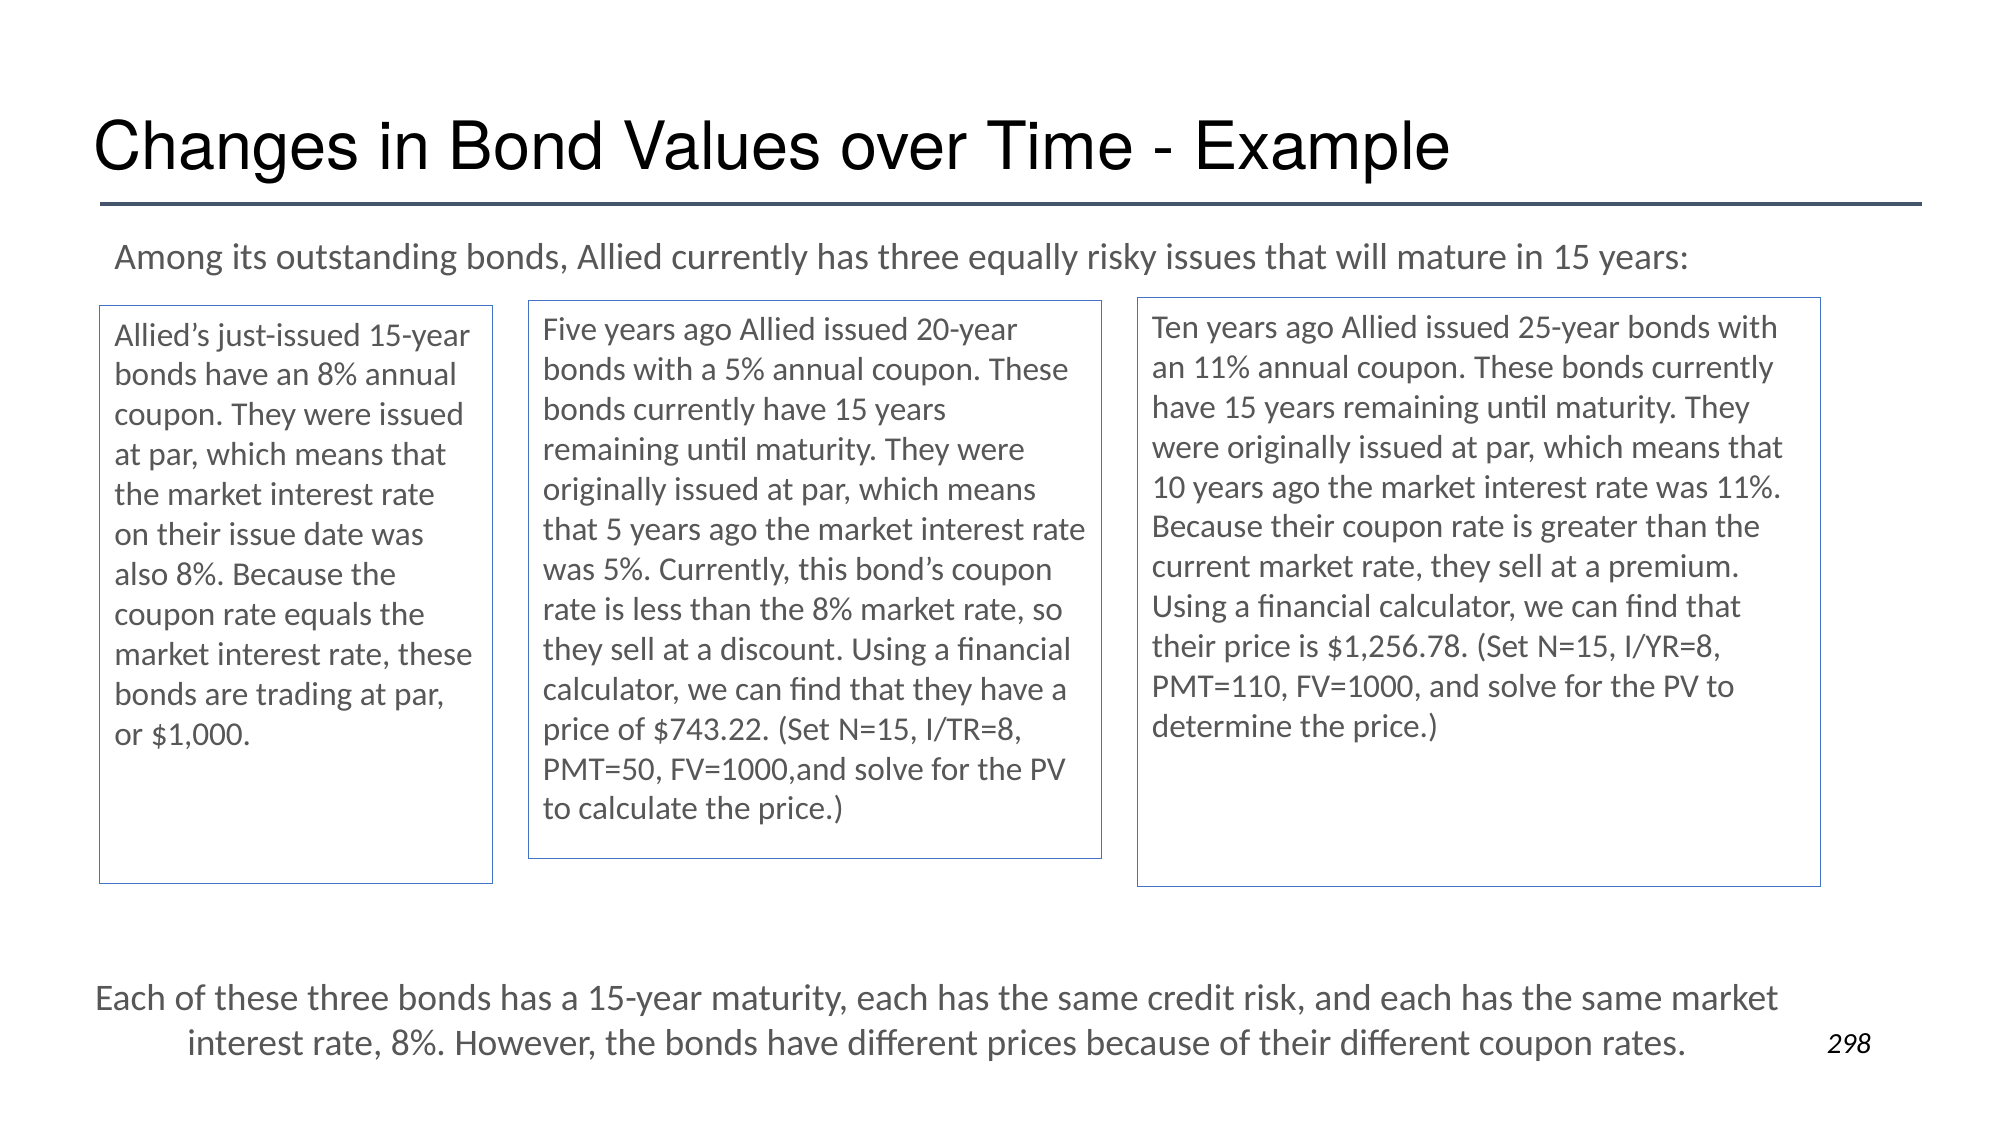

# Changes in Bond Values over Time - Example
Among its outstanding bonds, Allied currently has three equally risky issues that will mature in 15 years:
Ten years ago Allied issued 25-year bonds with an 11% annual coupon. These bonds currently have 15 years remaining until maturity. They were originally issued at par, which means that 10 years ago the market interest rate was 11%. Because their coupon rate is greater than the current market rate, they sell at a premium. Using a financial calculator, we can find that their price is $1,256.78. (Set N=15, I/YR=8, PMT=110, FV=1000, and solve for the PV to determine the price.)

Five years ago Allied issued 20-year bonds with a 5% annual coupon. These bonds currently have 15 years remaining until maturity. They were originally issued at par, which means that 5 years ago the market interest rate was 5%. Currently, this bond’s coupon rate is less than the 8% market rate, so they sell at a discount. Using a financial calculator, we can find that they have a price of $743.22. (Set N=15, I/TR=8, PMT=50, FV=1000,and solve for the PV to calculate the price.)

Allied’s just-issued 15-year bonds have an 8% annual coupon. They were issued at par, which means that the market interest rate on their issue date was also 8%. Because the coupon rate equals the market interest rate, these bonds are trading at par, or $1,000.

Each of these three bonds has a 15-year maturity, each has the same credit risk, and each has the same market interest rate, 8%. However, the bonds have different prices because of their different coupon rates.